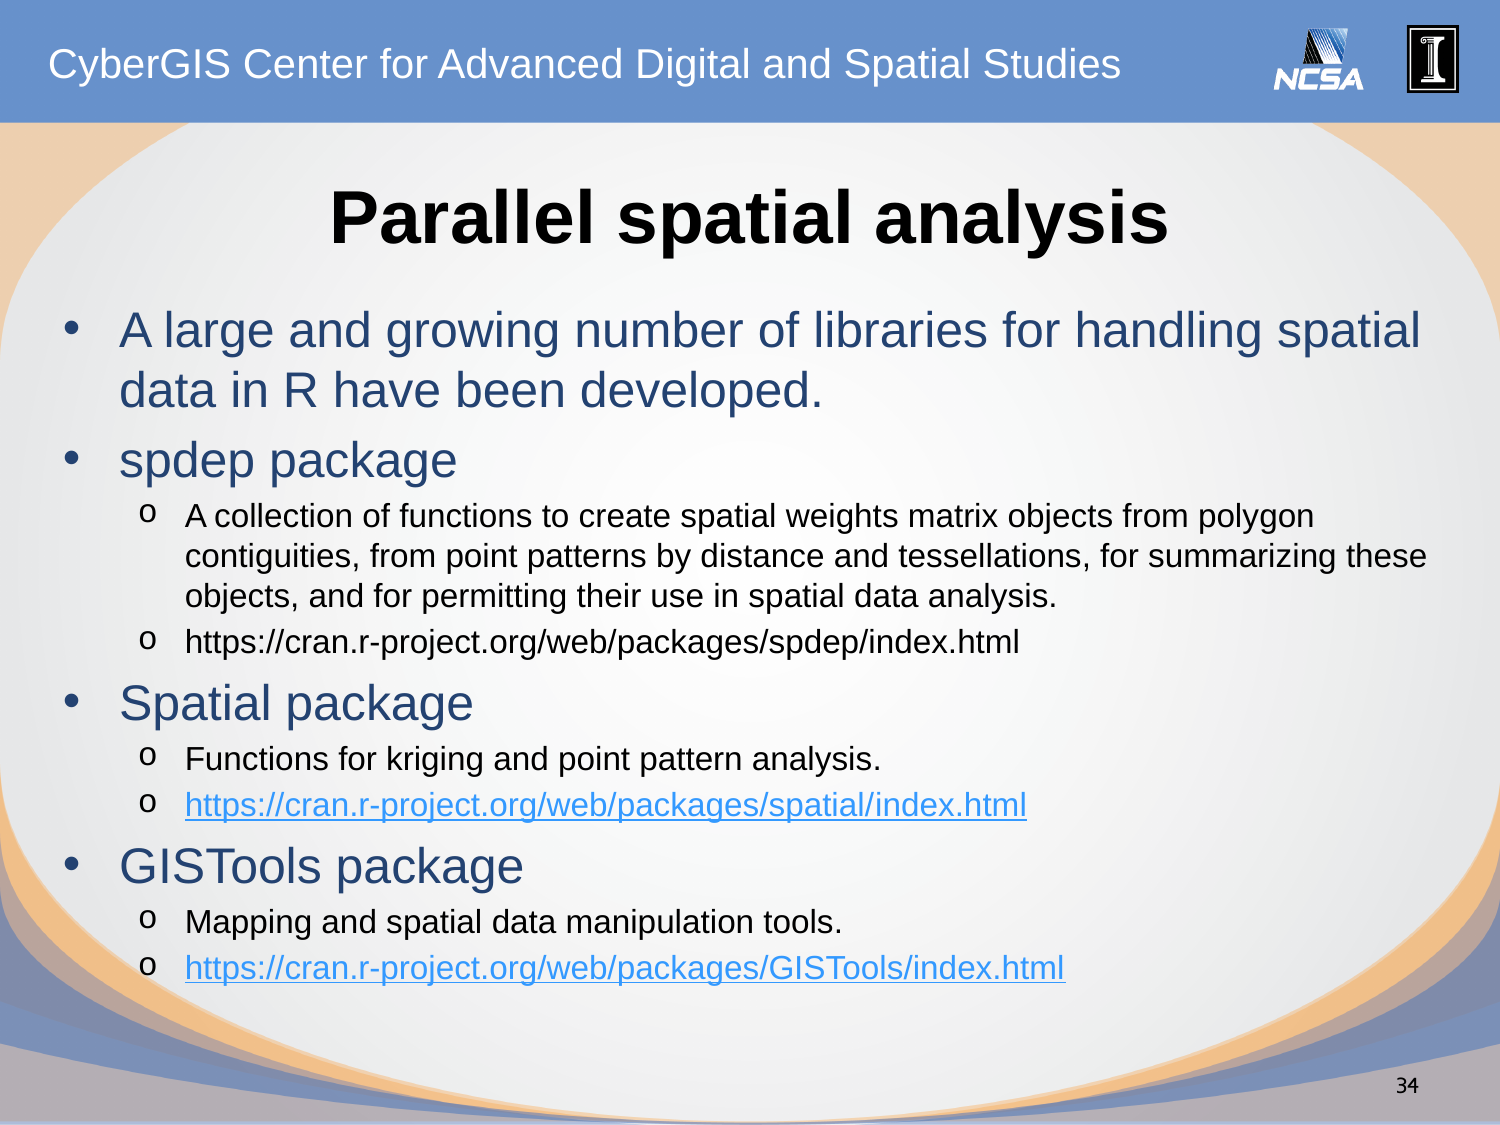

# Parallel spatial analysis
A large and growing number of libraries for handling spatial data in R have been developed.
spdep package
A collection of functions to create spatial weights matrix objects from polygon contiguities, from point patterns by distance and tessellations, for summarizing these objects, and for permitting their use in spatial data analysis.
https://cran.r-project.org/web/packages/spdep/index.html
Spatial package
Functions for kriging and point pattern analysis.
https://cran.r-project.org/web/packages/spatial/index.html
GISTools package
Mapping and spatial data manipulation tools.
https://cran.r-project.org/web/packages/GISTools/index.html

34